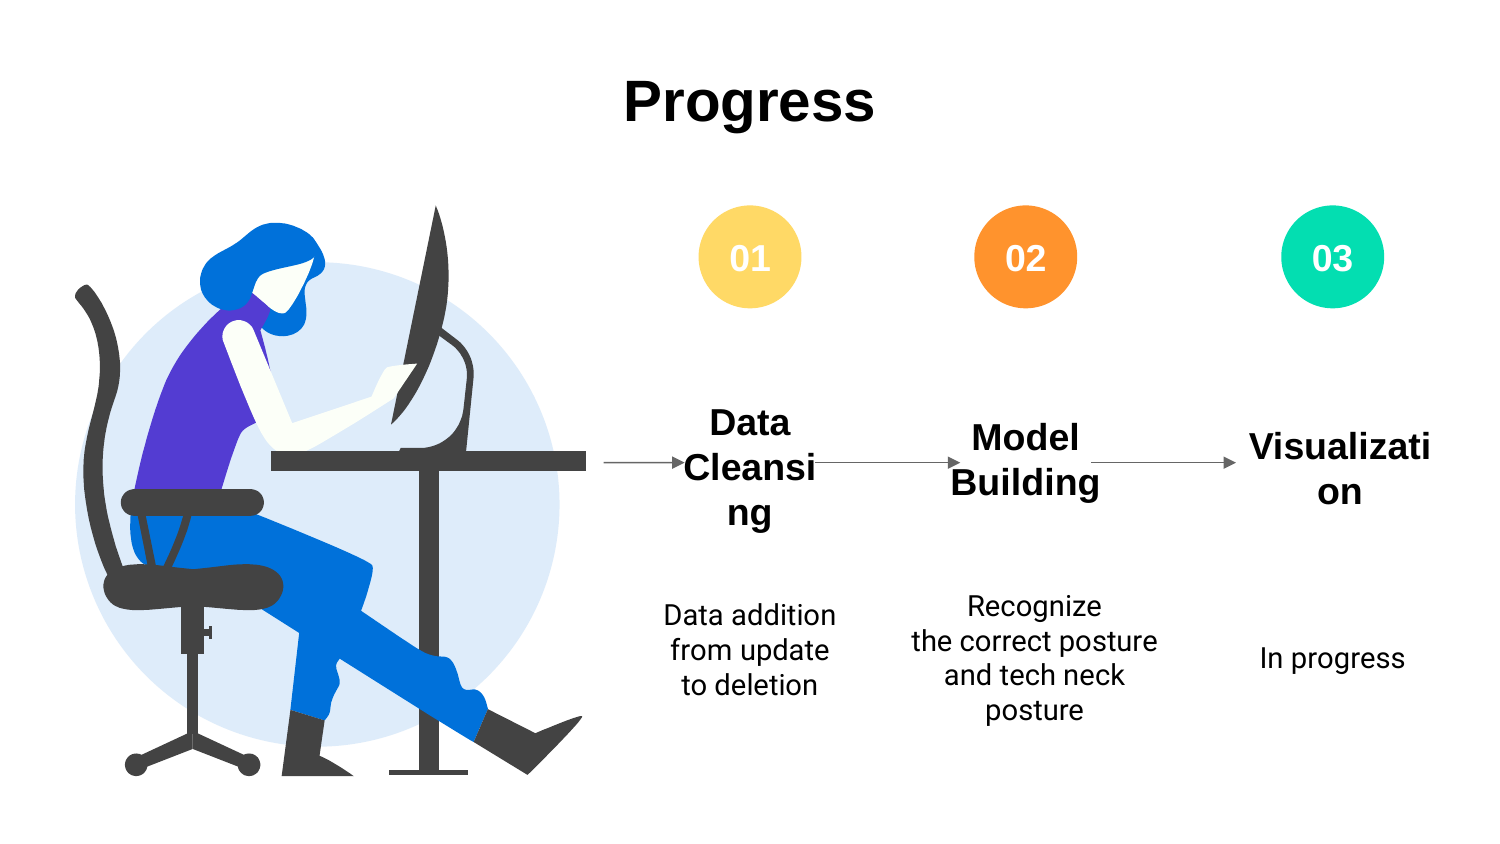

# Progress
01
Data
Cleansing
Data addition
from update
to deletion
02
Model
Building
Recognize
the correct posture and tech neck posture
03
Visualization
In progress